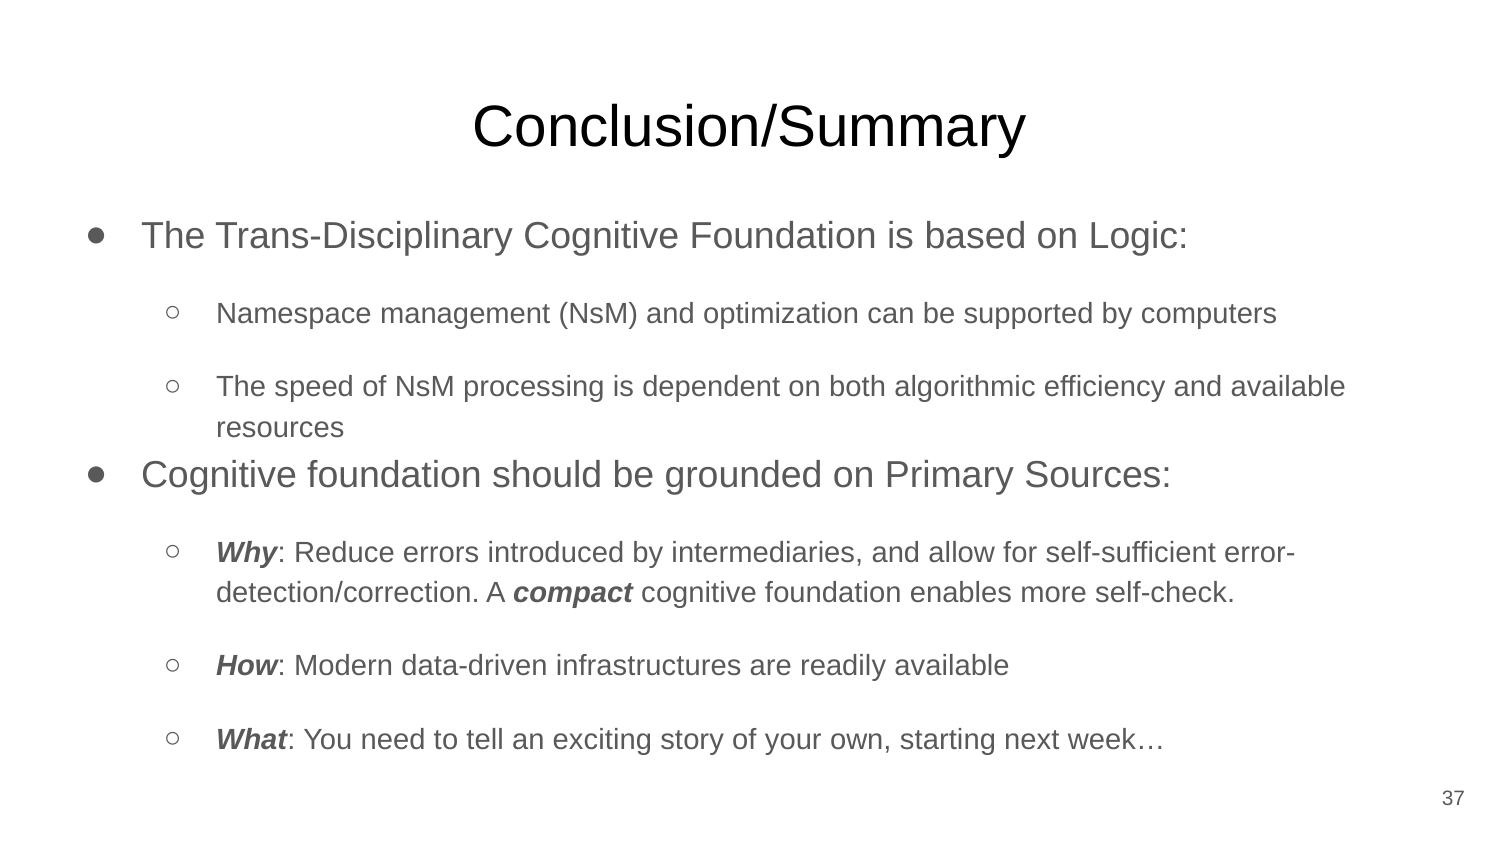

# Conclusion/Summary
The Trans-Disciplinary Cognitive Foundation is based on Logic:
Namespace management (NsM) and optimization can be supported by computers
The speed of NsM processing is dependent on both algorithmic efficiency and available resources
Cognitive foundation should be grounded on Primary Sources:
Why: Reduce errors introduced by intermediaries, and allow for self-sufficient error-detection/correction. A compact cognitive foundation enables more self-check.
How: Modern data-driven infrastructures are readily available
What: You need to tell an exciting story of your own, starting next week…
37